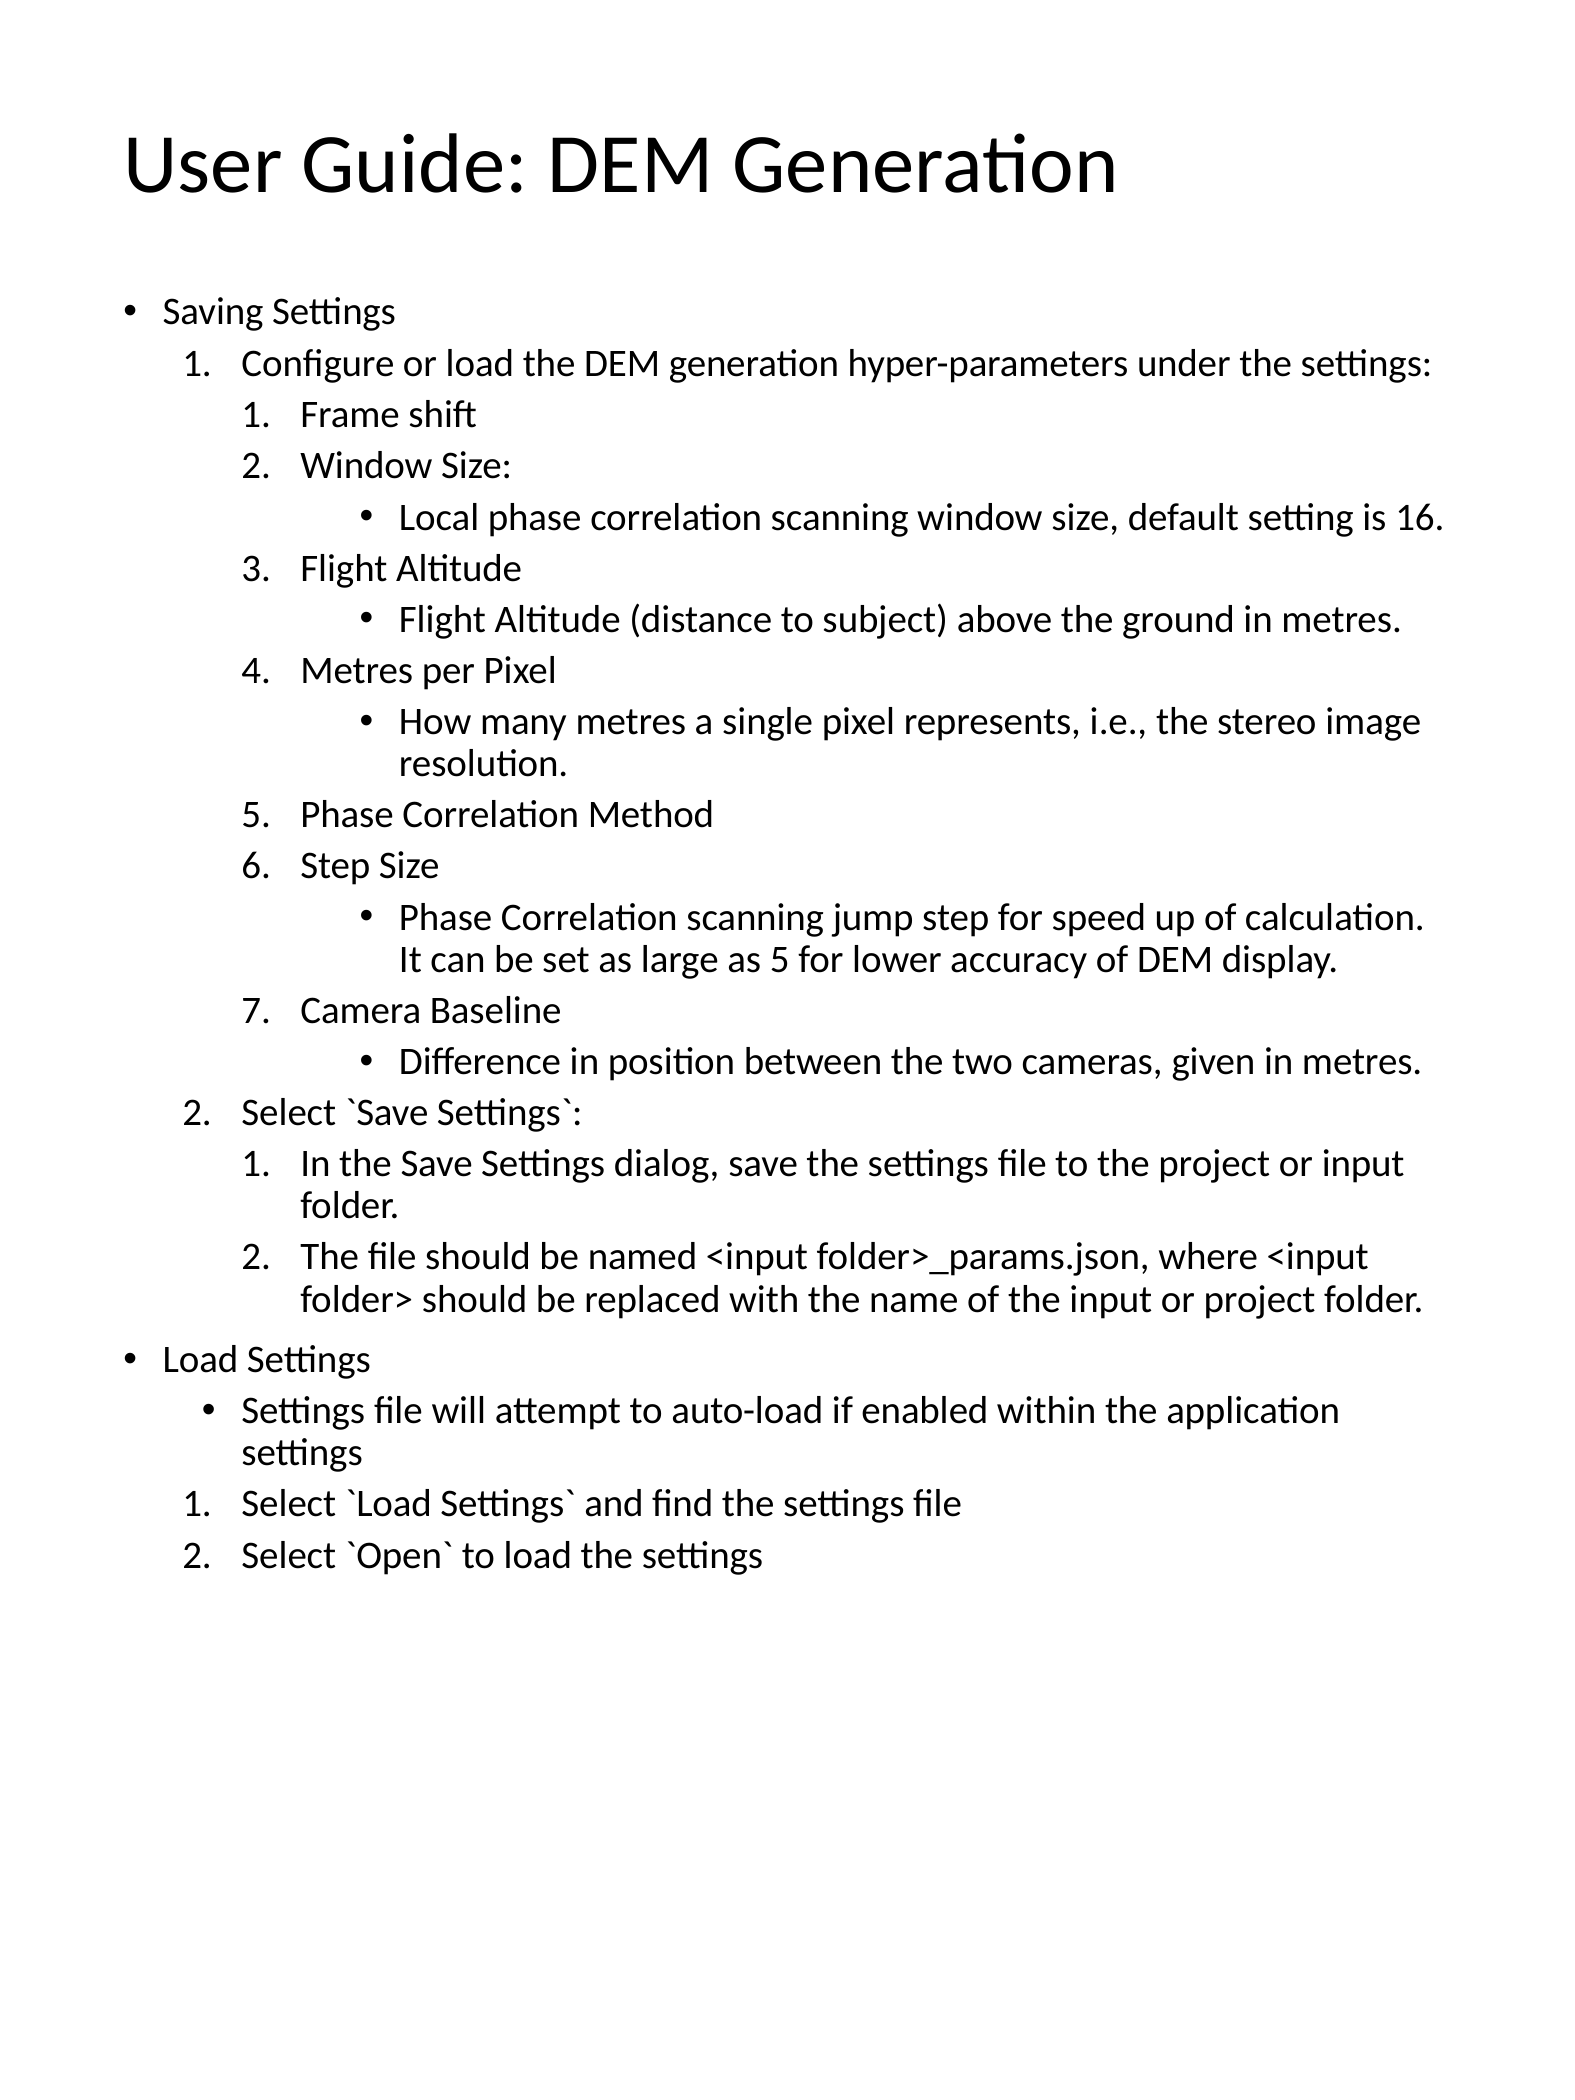

User Guide: DEM Generation
Saving Settings
Configure or load the DEM generation hyper-parameters under the settings:
Frame shift
Window Size:
Local phase correlation scanning window size, default setting is 16.
Flight Altitude
Flight Altitude (distance to subject) above the ground in metres.
Metres per Pixel
How many metres a single pixel represents, i.e., the stereo image resolution.
Phase Correlation Method
Step Size
Phase Correlation scanning jump step for speed up of calculation. It can be set as large as 5 for lower accuracy of DEM display.
Camera Baseline
Difference in position between the two cameras, given in metres.
Select `Save Settings`:
In the Save Settings dialog, save the settings file to the project or input folder.
The file should be named <input folder>_params.json, where <input folder> should be replaced with the name of the input or project folder.
Load Settings
Settings file will attempt to auto-load if enabled within the application settings
Select `Load Settings` and find the settings file
Select `Open` to load the settings